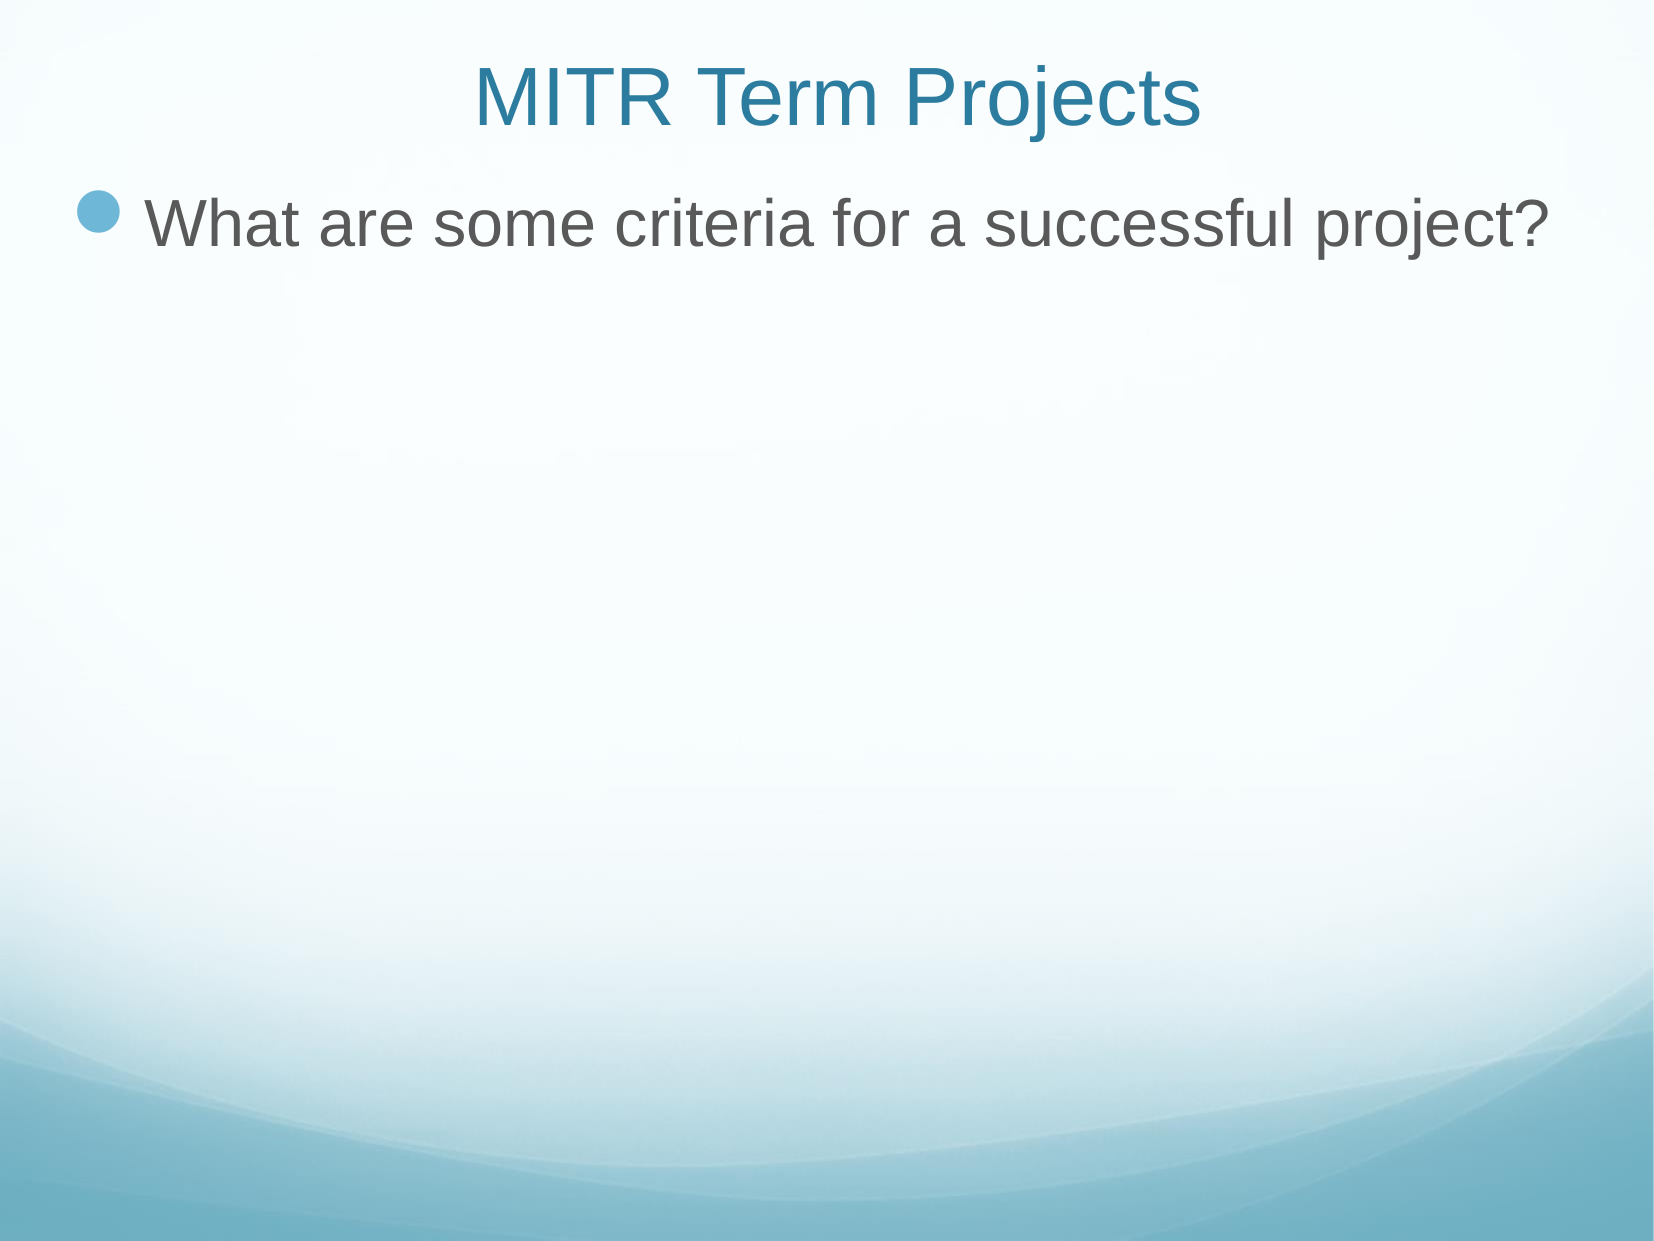

# MITR Term Projects
What are some criteria for a successful project?